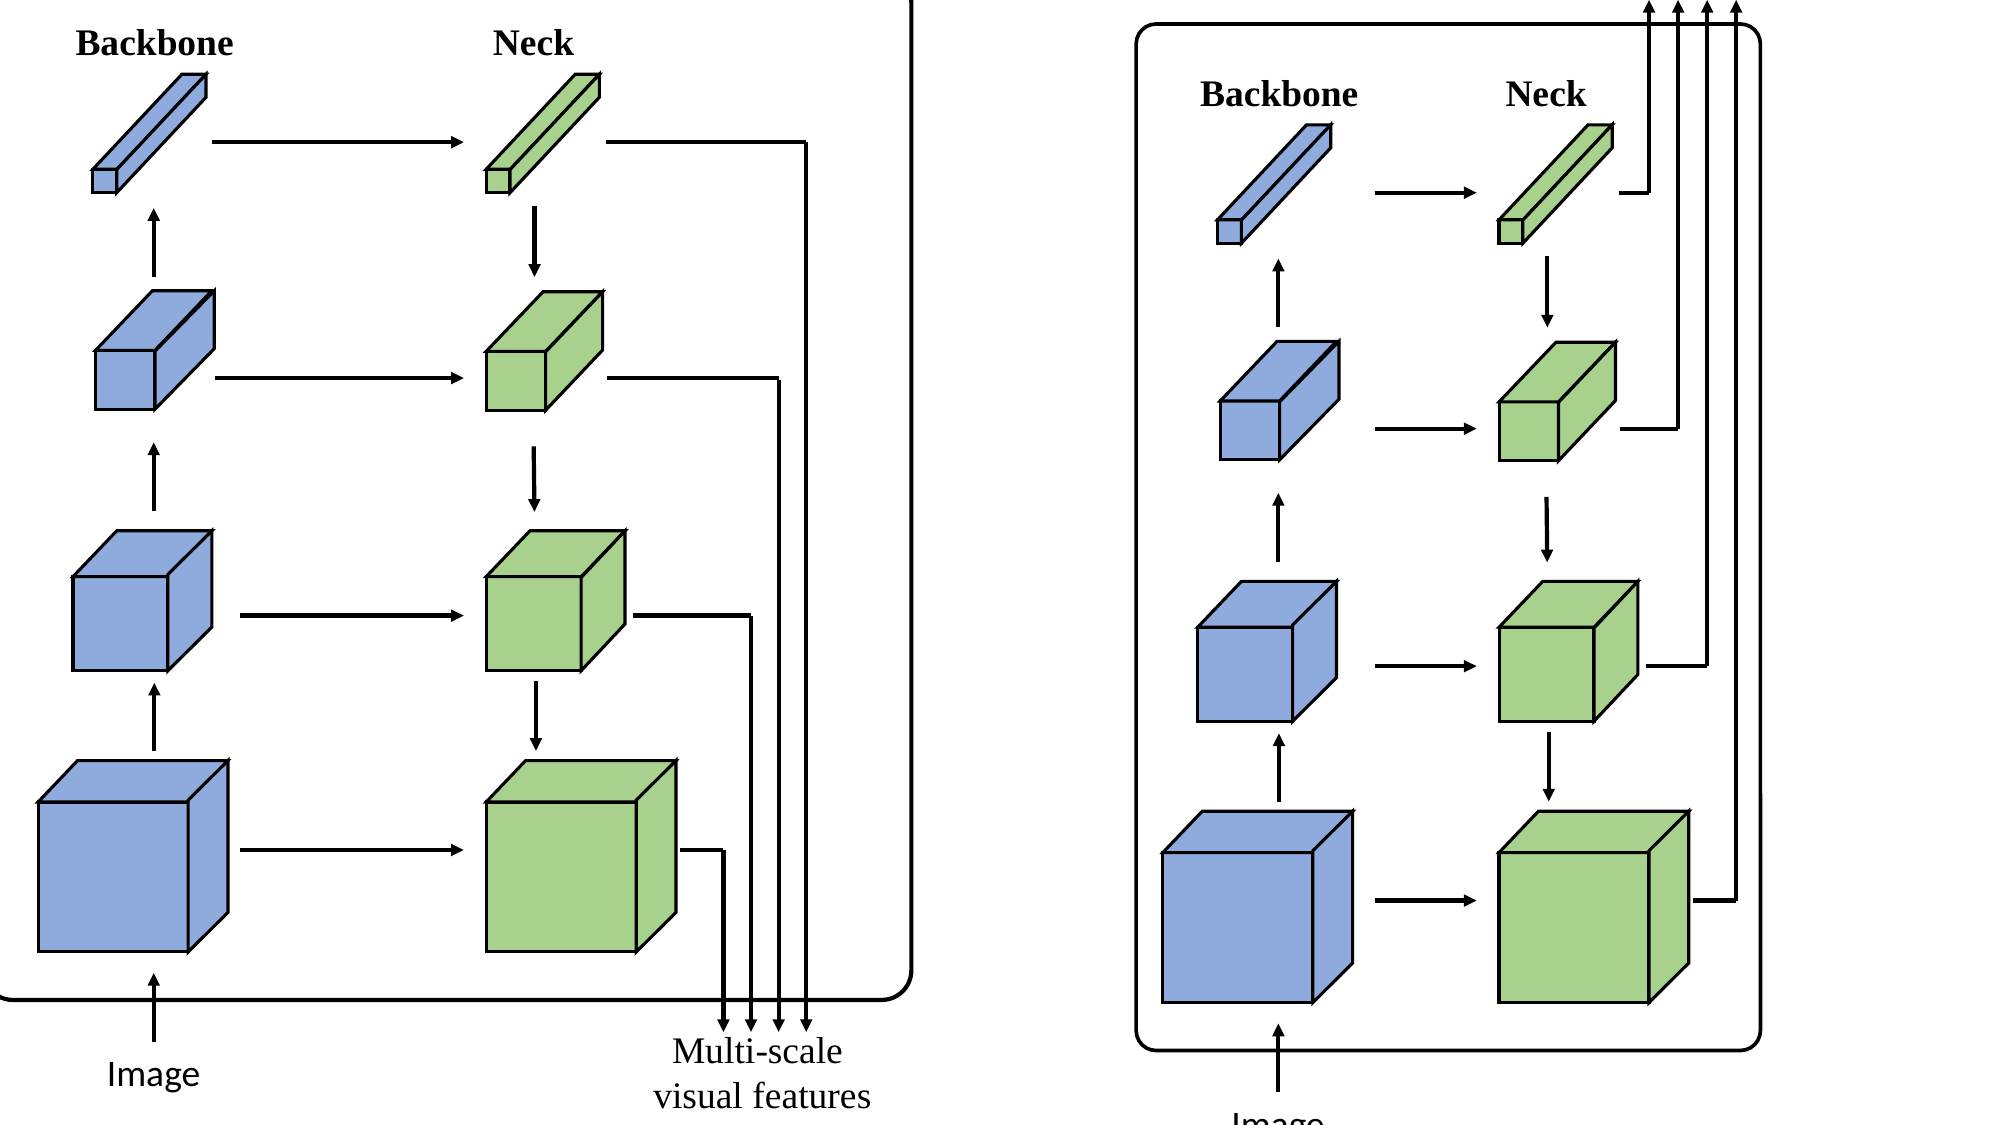

Multi-scale visual features

Backbone
Neck

Backbone
Neck

Multi-scale
visual features
Image
Image